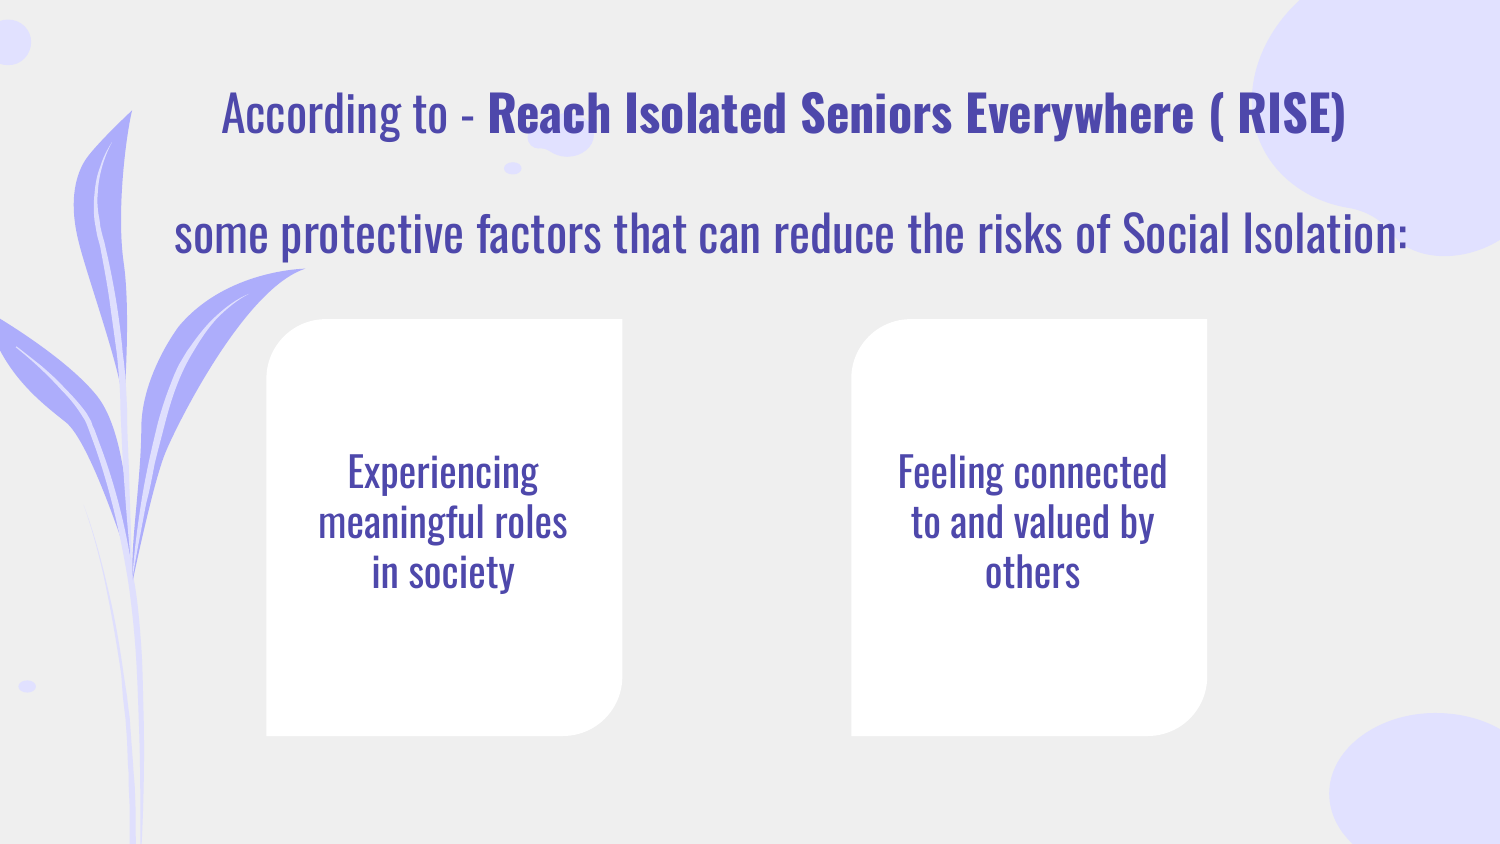

According to - Reach Isolated Seniors Everywhere ( RISE)

some protective factors that can reduce the risks of Social Isolation:

# Experiencing meaningful roles in society
Feeling connected to and valued by others